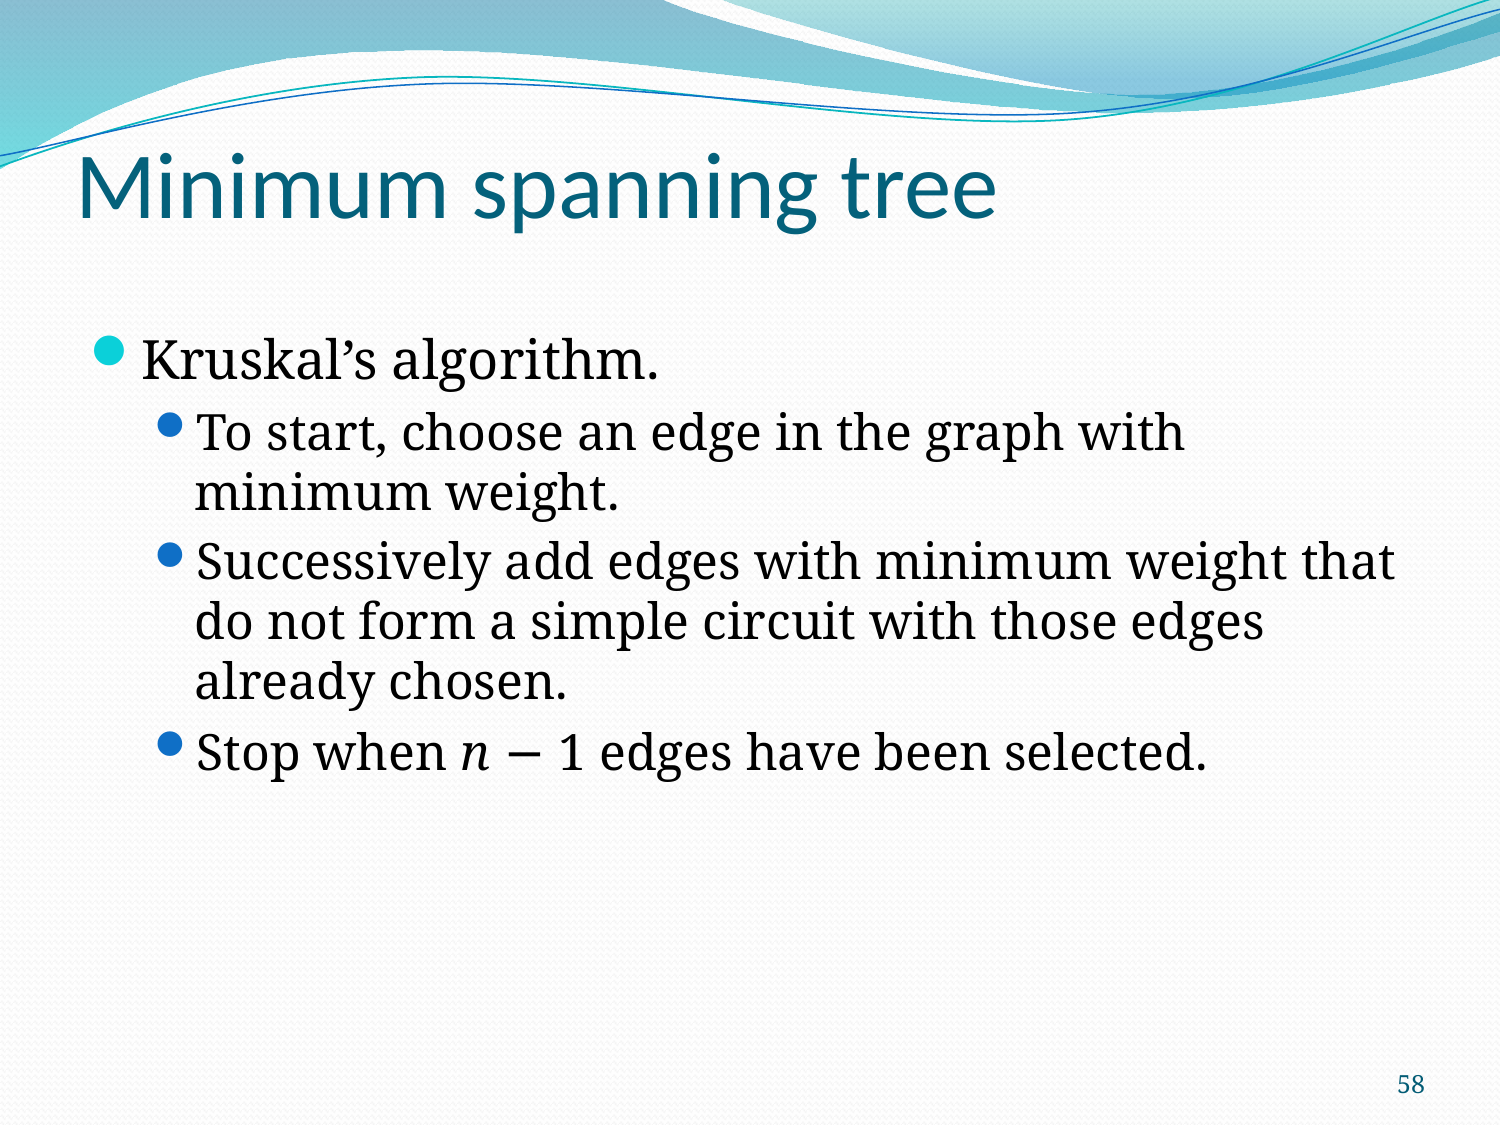

# Minimum spanning tree
Kruskal’s algorithm.
To start, choose an edge in the graph with minimum weight.
Successively add edges with minimum weight that do not form a simple circuit with those edges already chosen.
Stop when n − 1 edges have been selected.
58